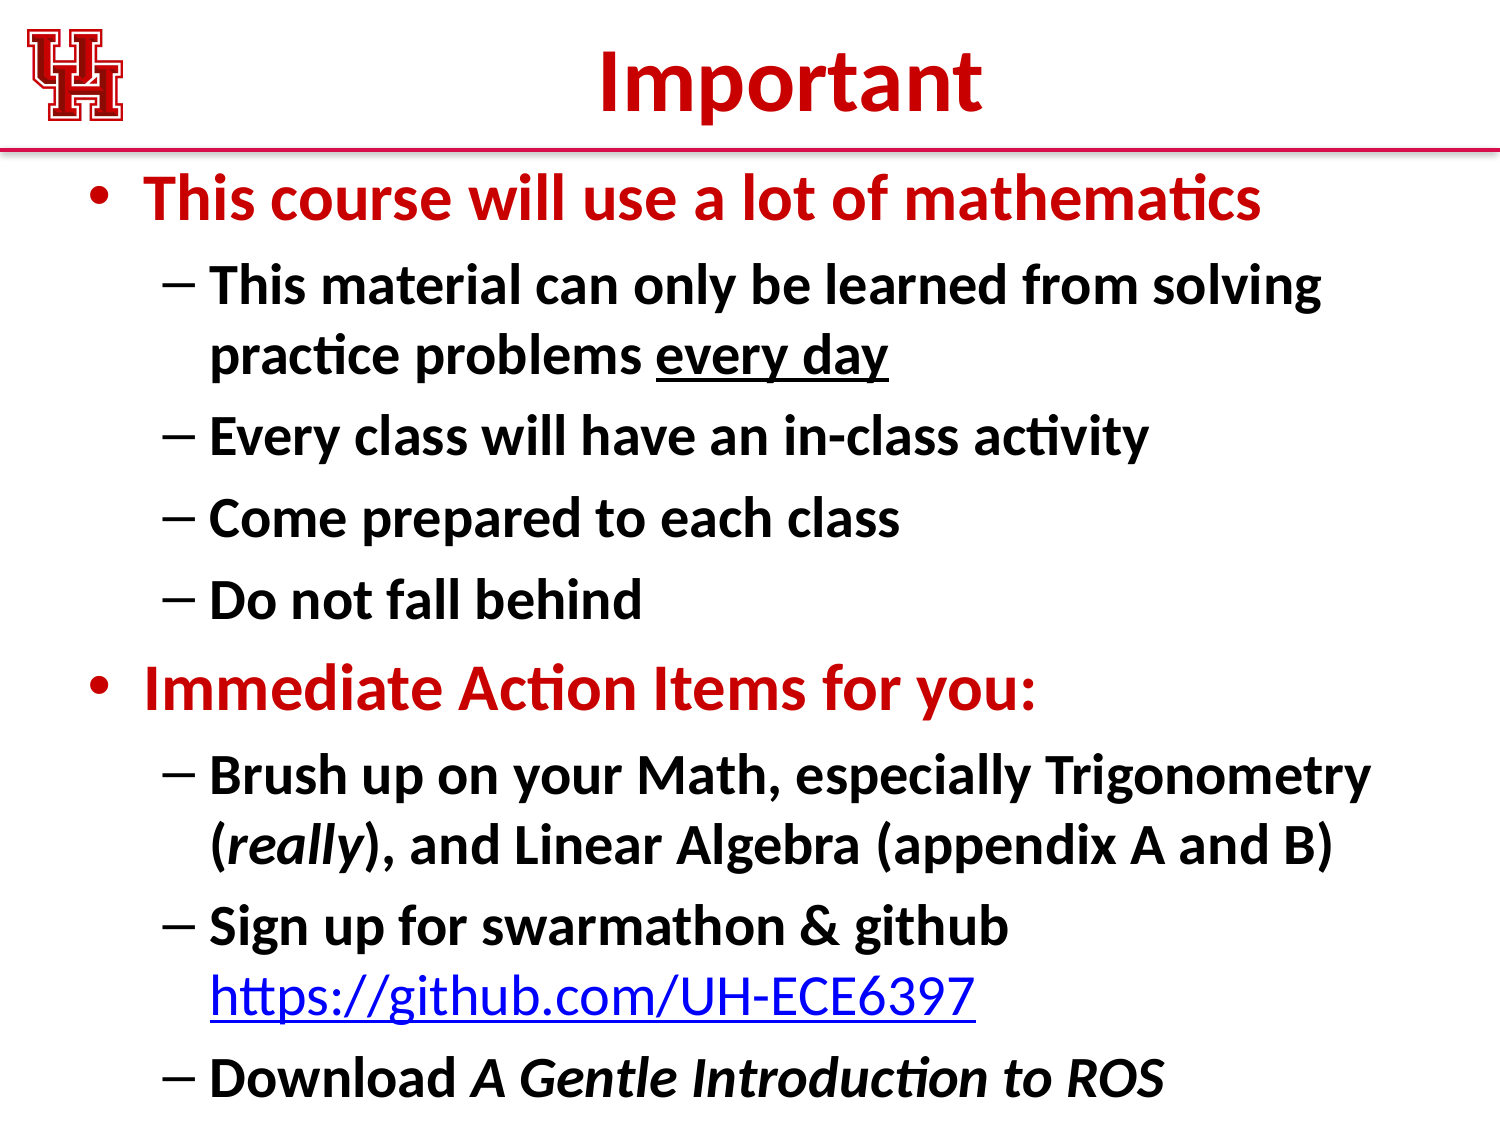

# Important
This course will use a lot of mathematics
This material can only be learned from solving practice problems every day
Every class will have an in-class activity
Come prepared to each class
Do not fall behind
Immediate Action Items for you:
Brush up on your Math, especially Trigonometry (really), and Linear Algebra (appendix A and B)
Sign up for swarmathon & github https://github.com/UH-ECE6397
Download A Gentle Introduction to ROS